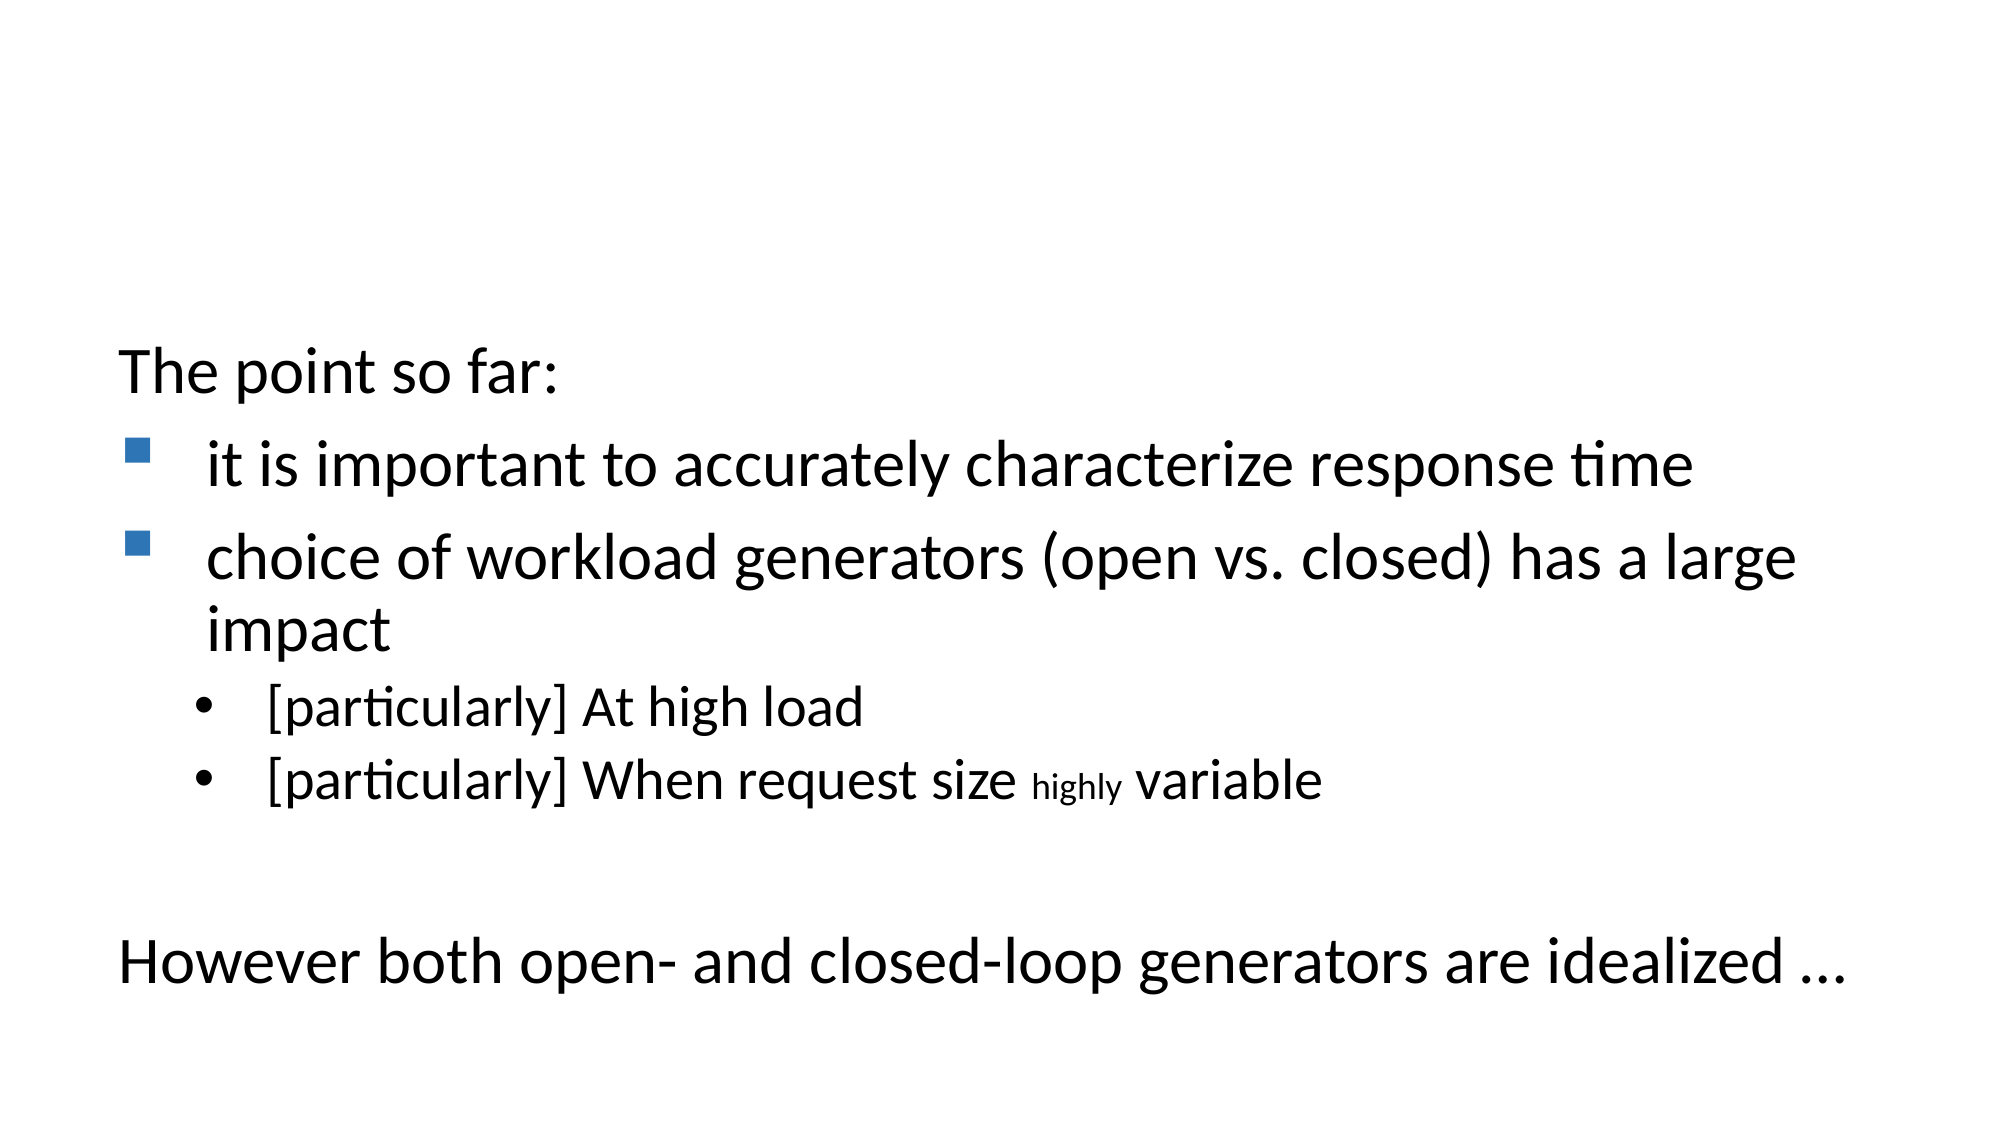

#
The point so far:
it is important to accurately characterize response time
choice of workload generators (open vs. closed) has a large impact
[particularly] At high load
[particularly] When request size highly variable

However both open- and closed-loop generators are idealized …